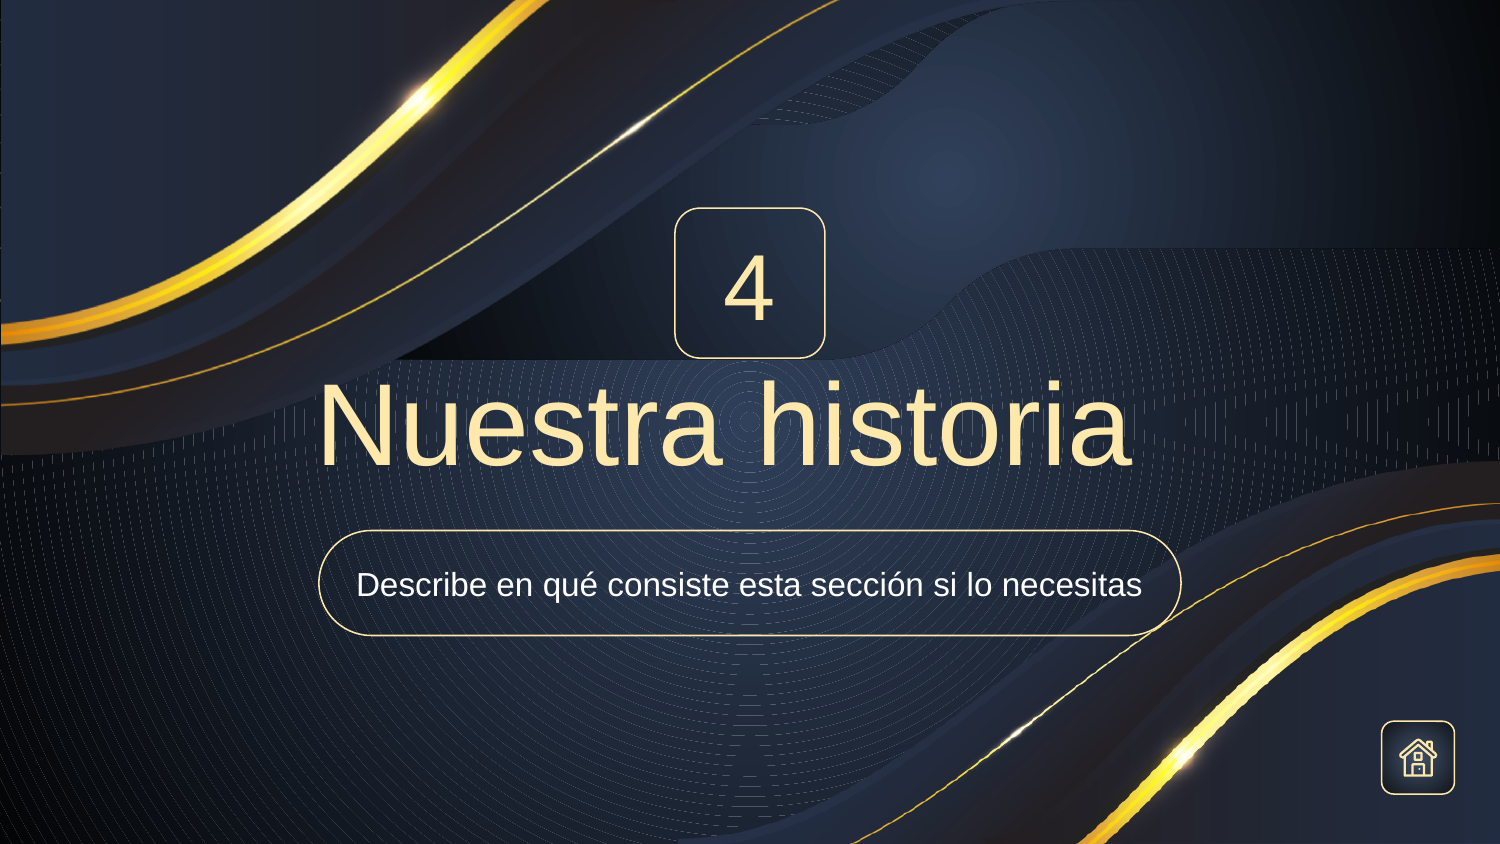

4
# Nuestra historia

Describe en qué consiste esta sección si lo necesitas